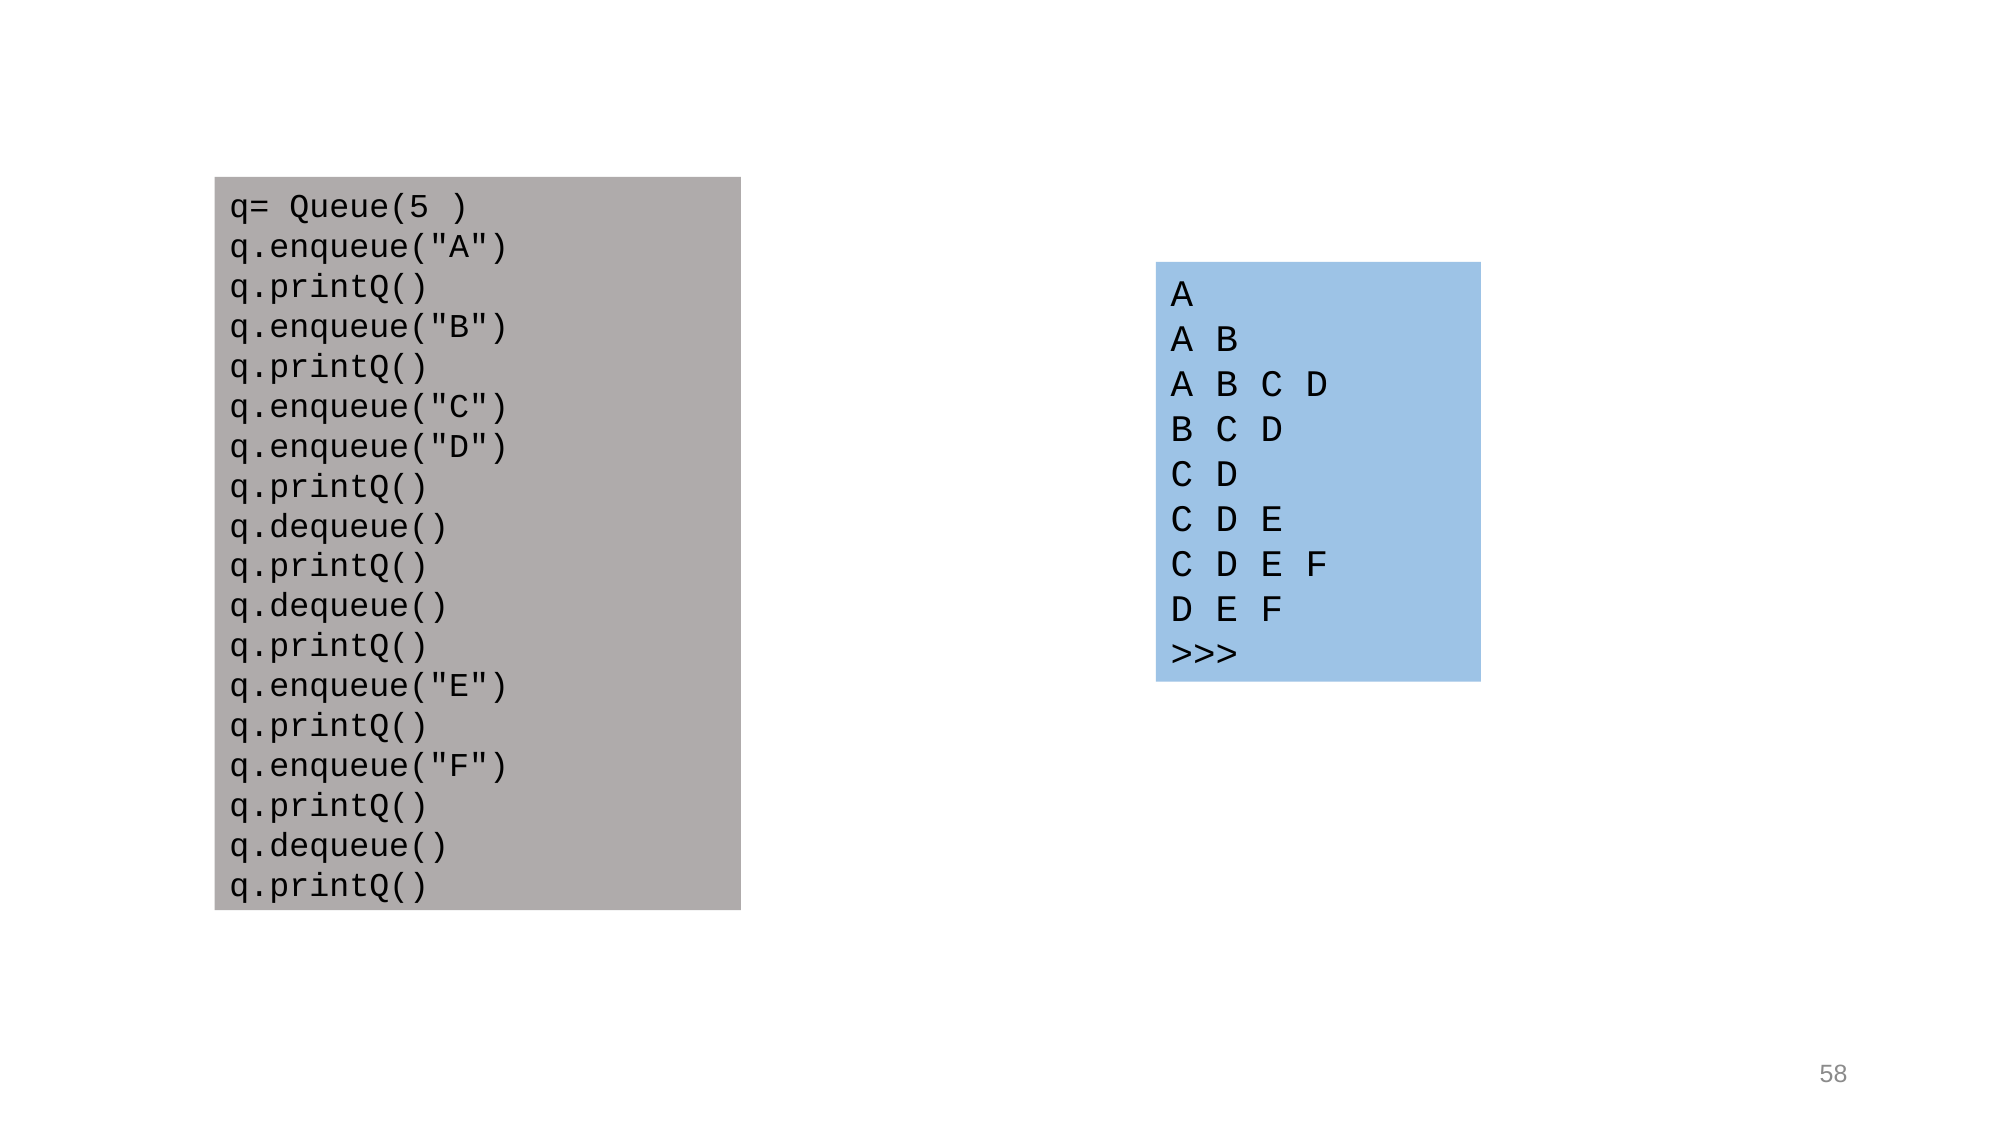

q= Queue(5 )
q.enqueue("A")
q.printQ()
q.enqueue("B")
q.printQ()
q.enqueue("C")
q.enqueue("D")
q.printQ()
q.dequeue()
q.printQ()
q.dequeue()
q.printQ()
q.enqueue("E")
q.printQ()
q.enqueue("F")
q.printQ()
q.dequeue()
q.printQ()
A
A B
A B C D
B C D
C D
C D E
C D E F
D E F
>>>
58